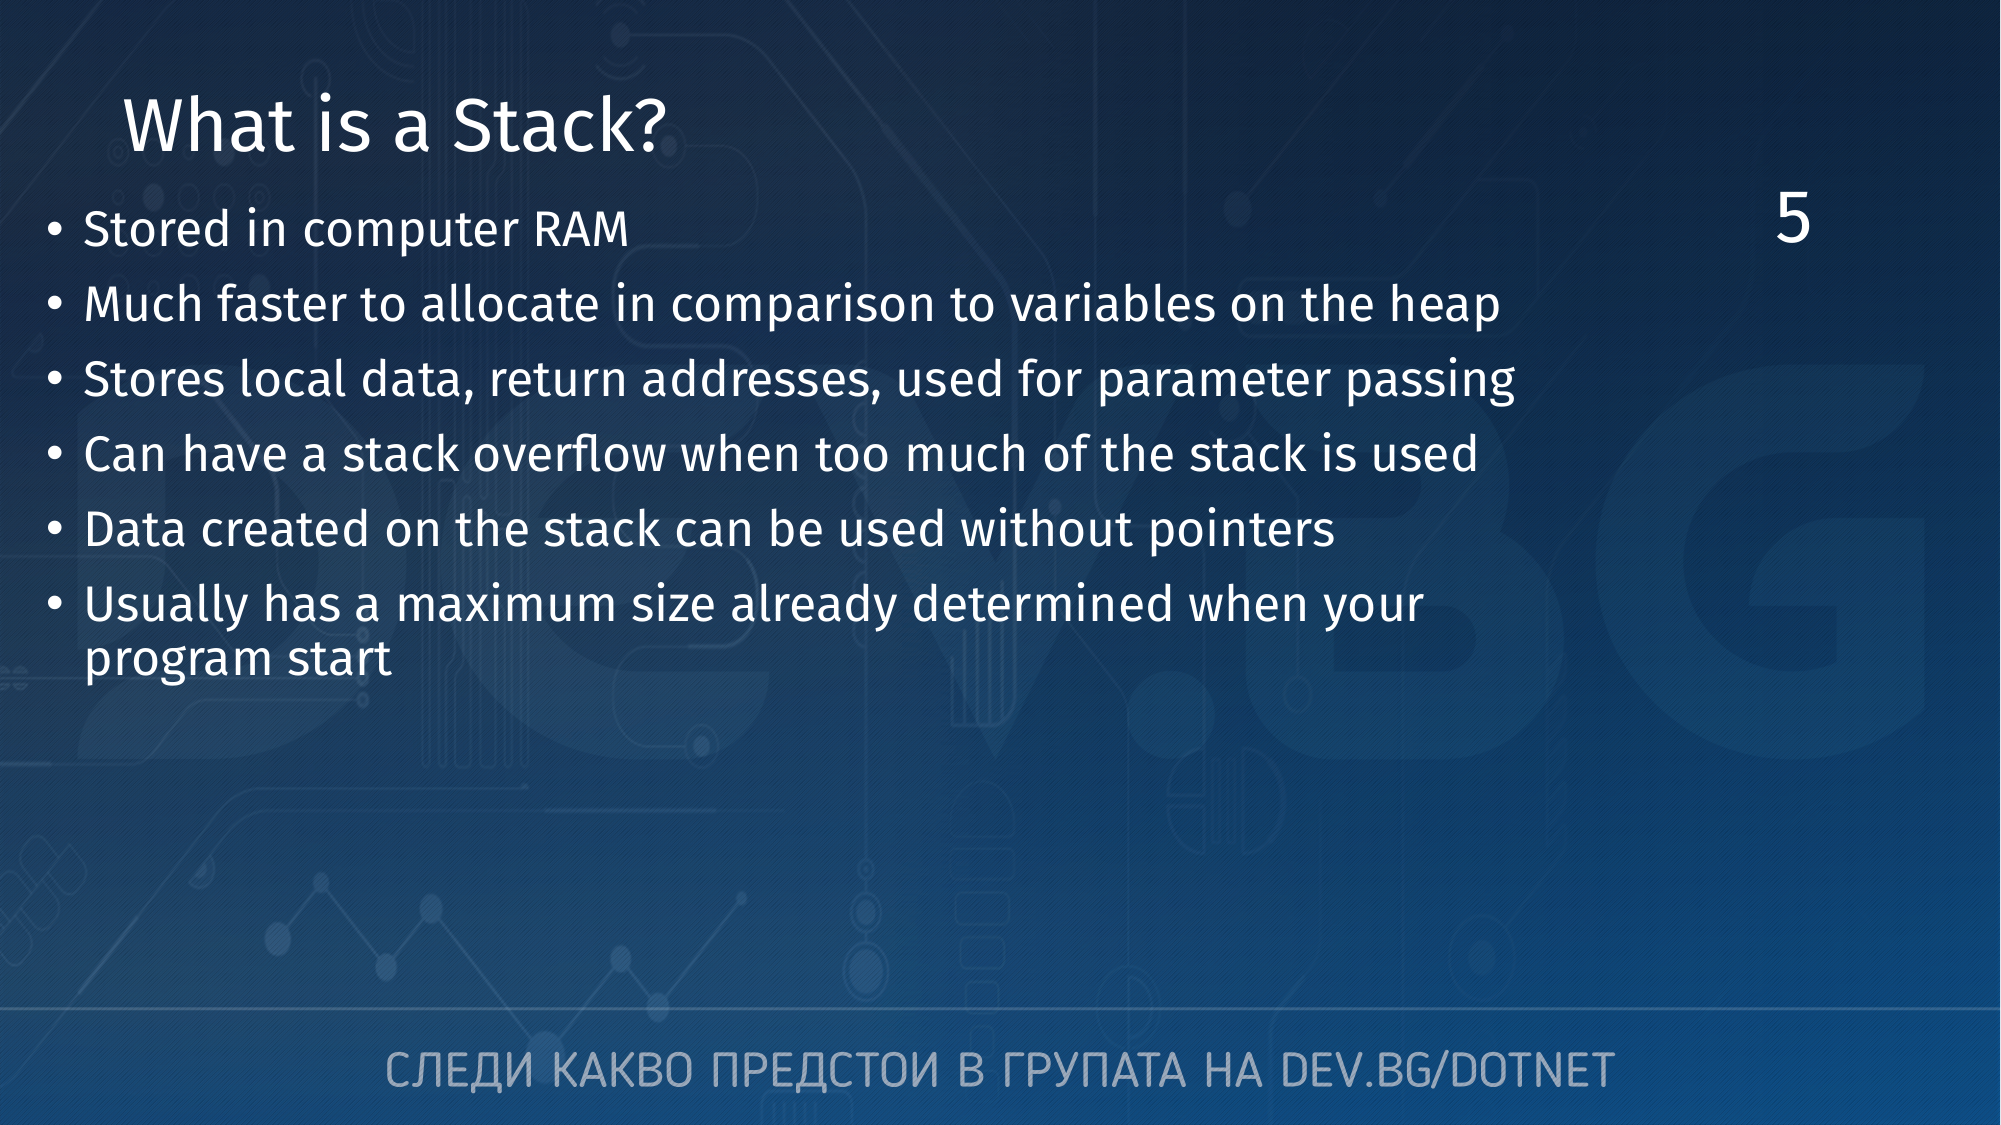

# What is a Stack?
5
Stored in computer RAM
Much faster to allocate in comparison to variables on the heap
Stores local data, return addresses, used for parameter passing
Can have a stack overflow when too much of the stack is used
Data created on the stack can be used without pointers
Usually has a maximum size already determined when your
program start